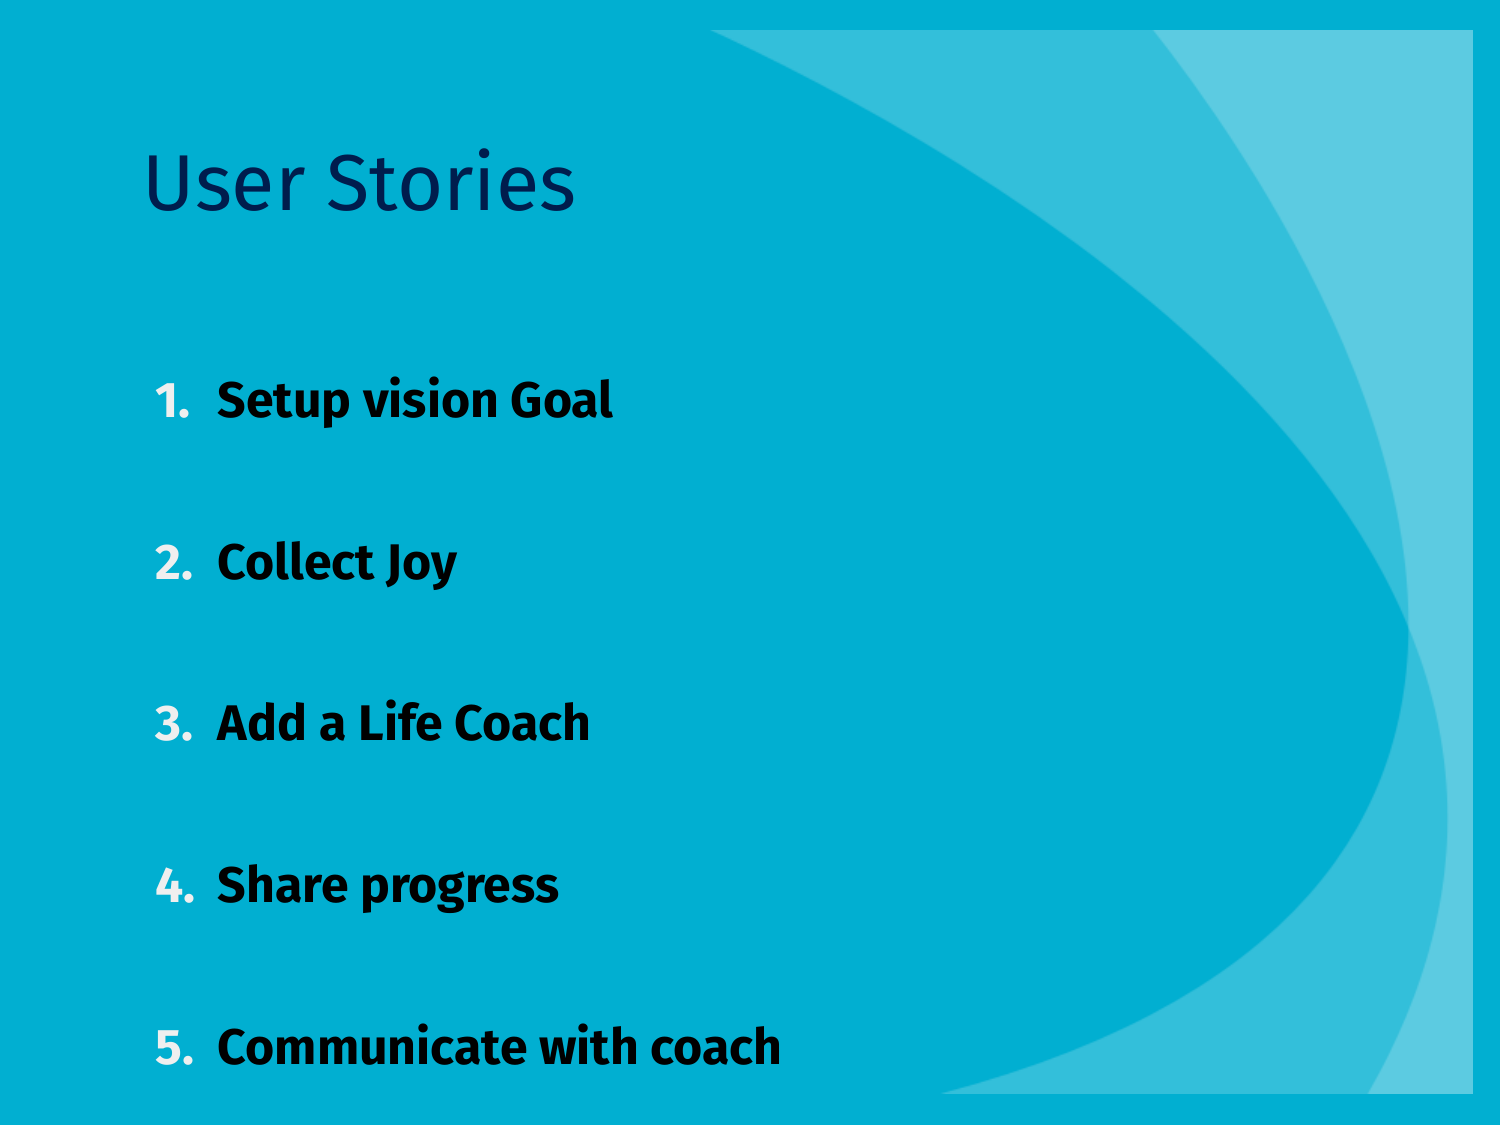

# User Stories
Setup vision Goal
Collect Joy
Add a Life Coach
Share progress
Communicate with coach
Review Coach